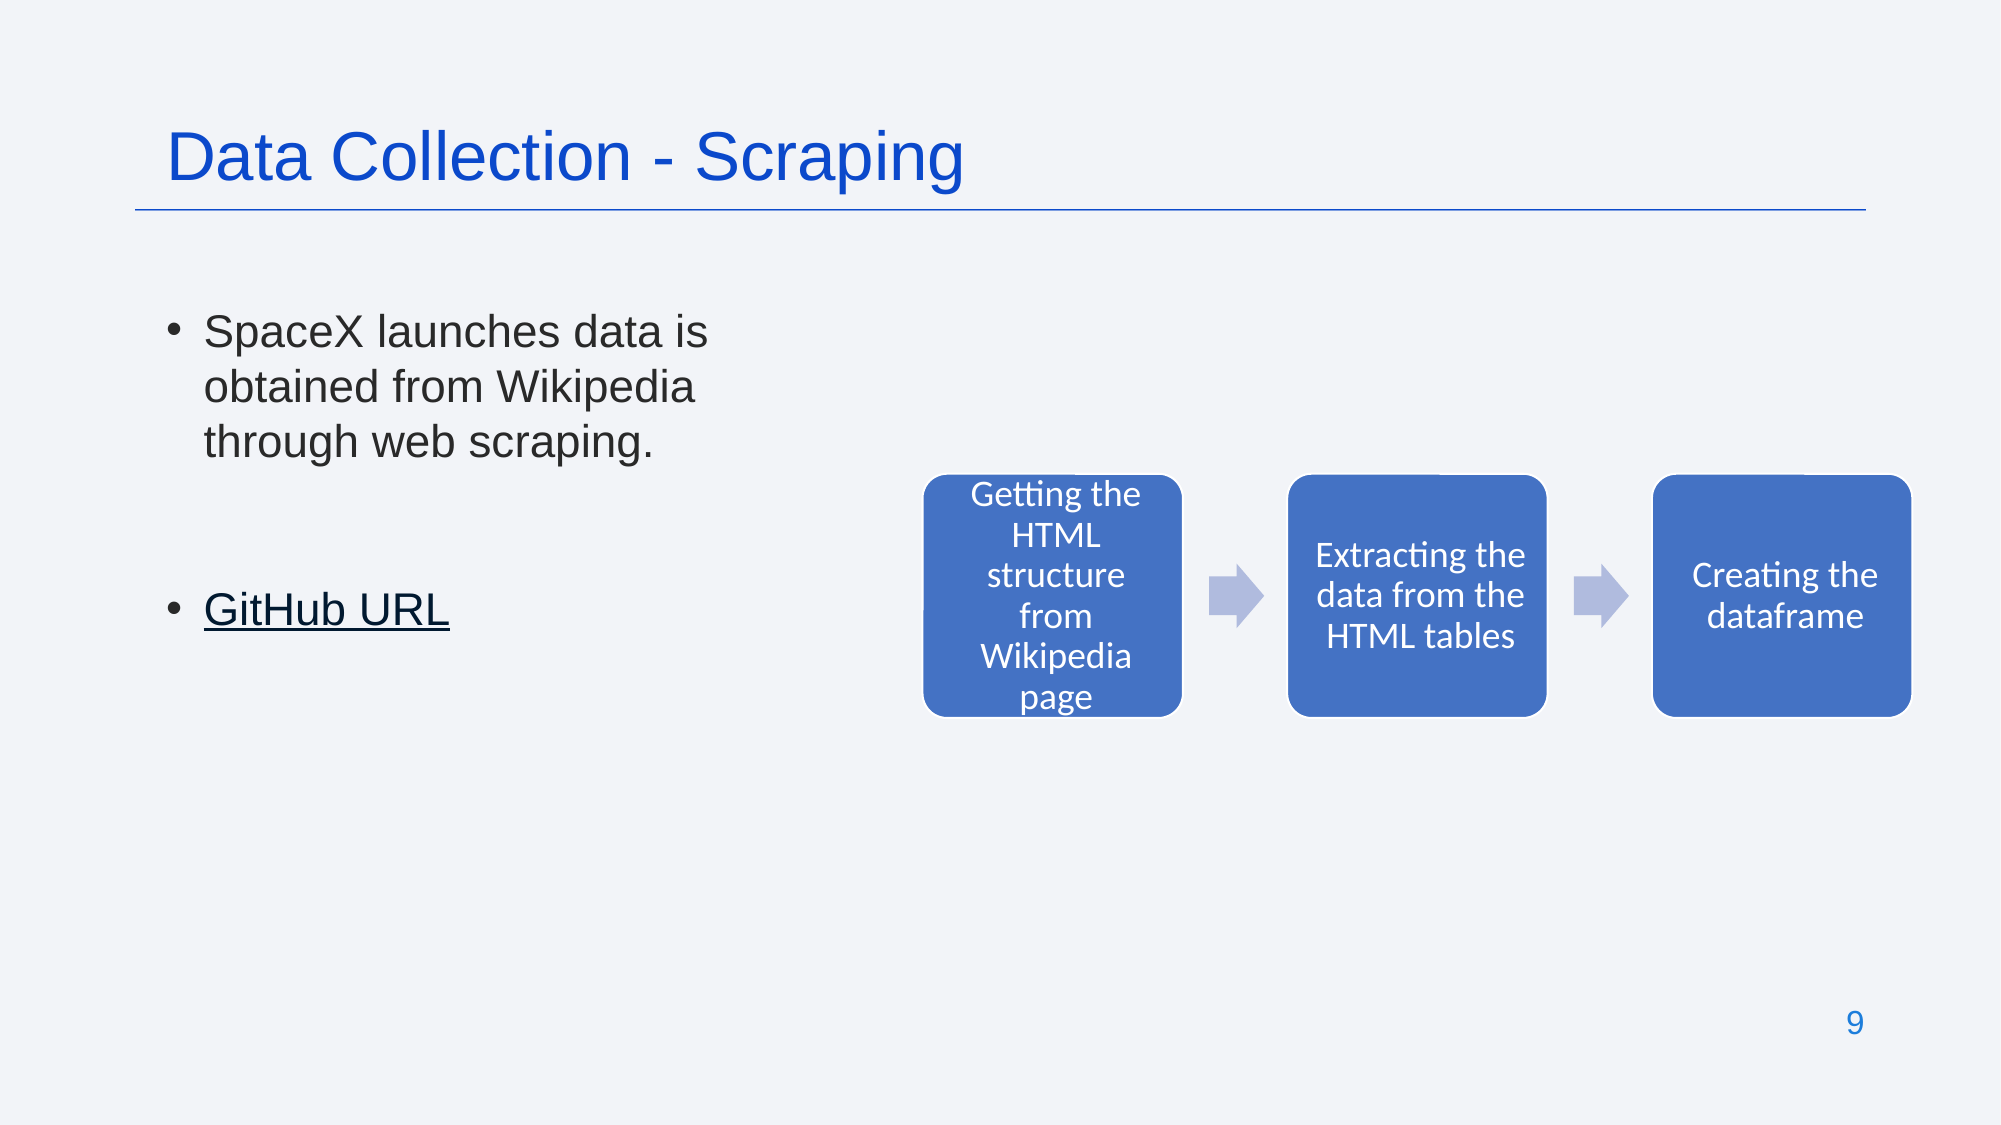

Data Collection - Scraping
Getting the HTML structure from Wikipedia page

Extracting the data from the HTML tables

Creating the dataframe
SpaceX launches data is obtained from Wikipedia through web scraping.

GitHub URL
9